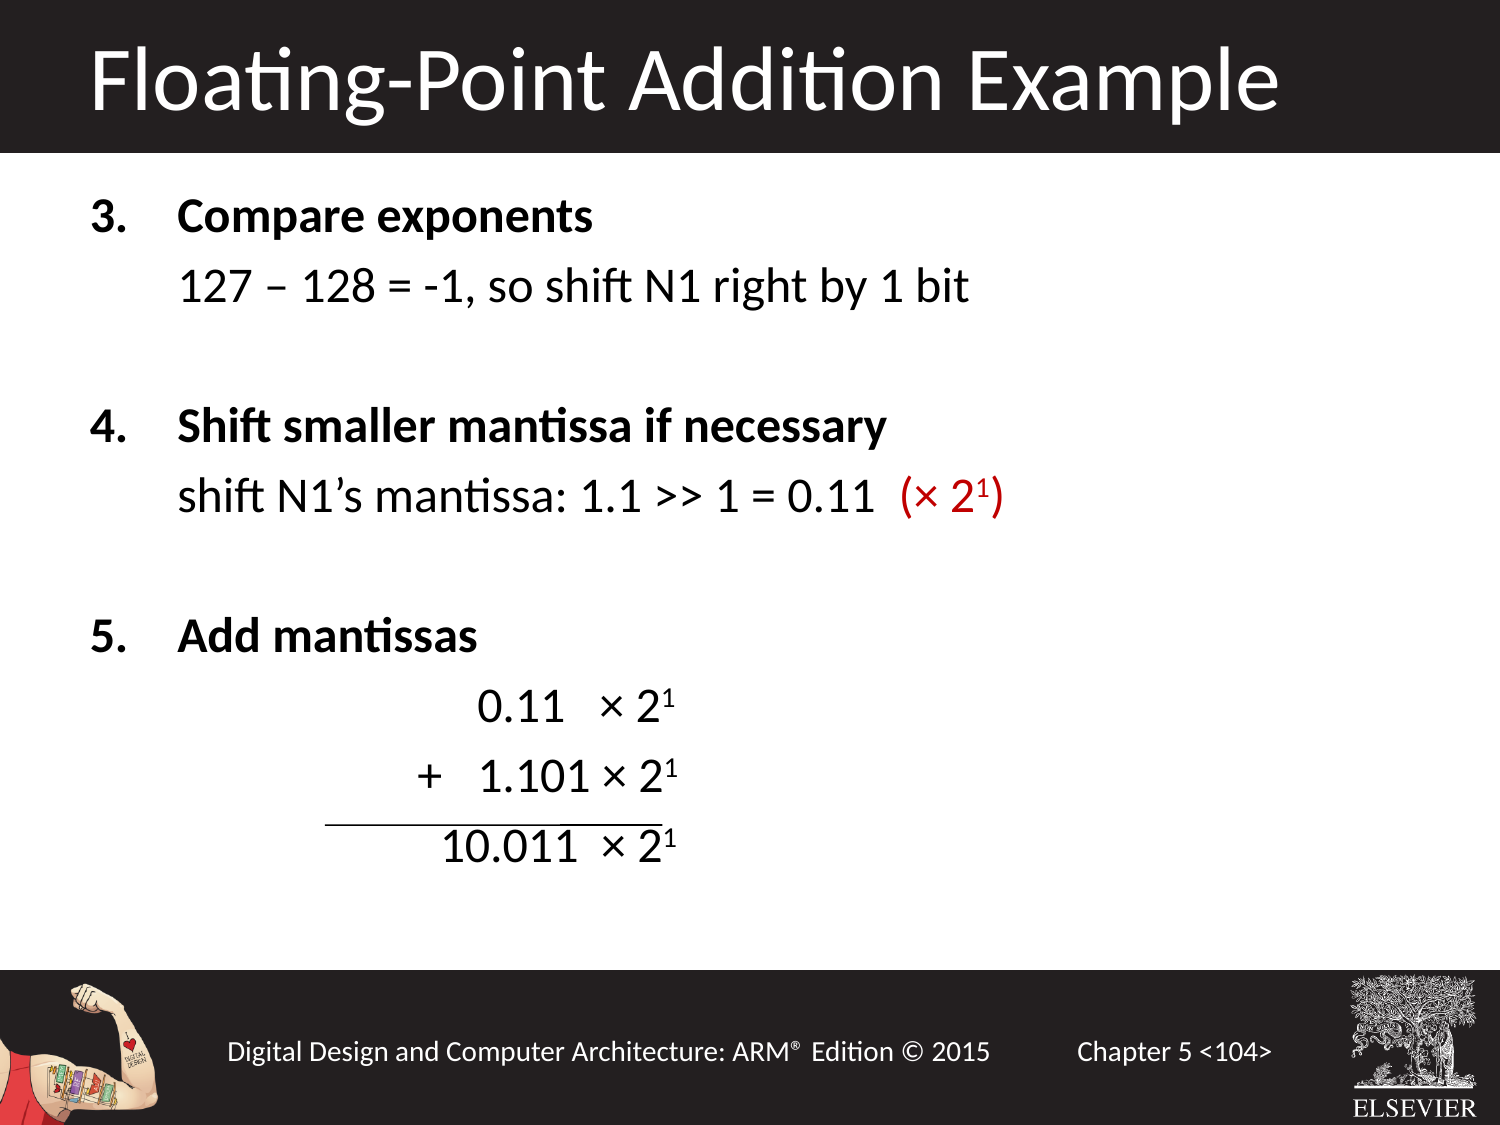

Floating-Point Addition Example
3.	Compare exponents
	127 – 128 = -1, so shift N1 right by 1 bit

4.	Shift smaller mantissa if necessary
	shift N1’s mantissa: 1.1 >> 1 = 0.11  (× 21)

5.	Add mantissas
			0.11   × 21
	   	        +	1.101 × 21
     		          10.011  × 21